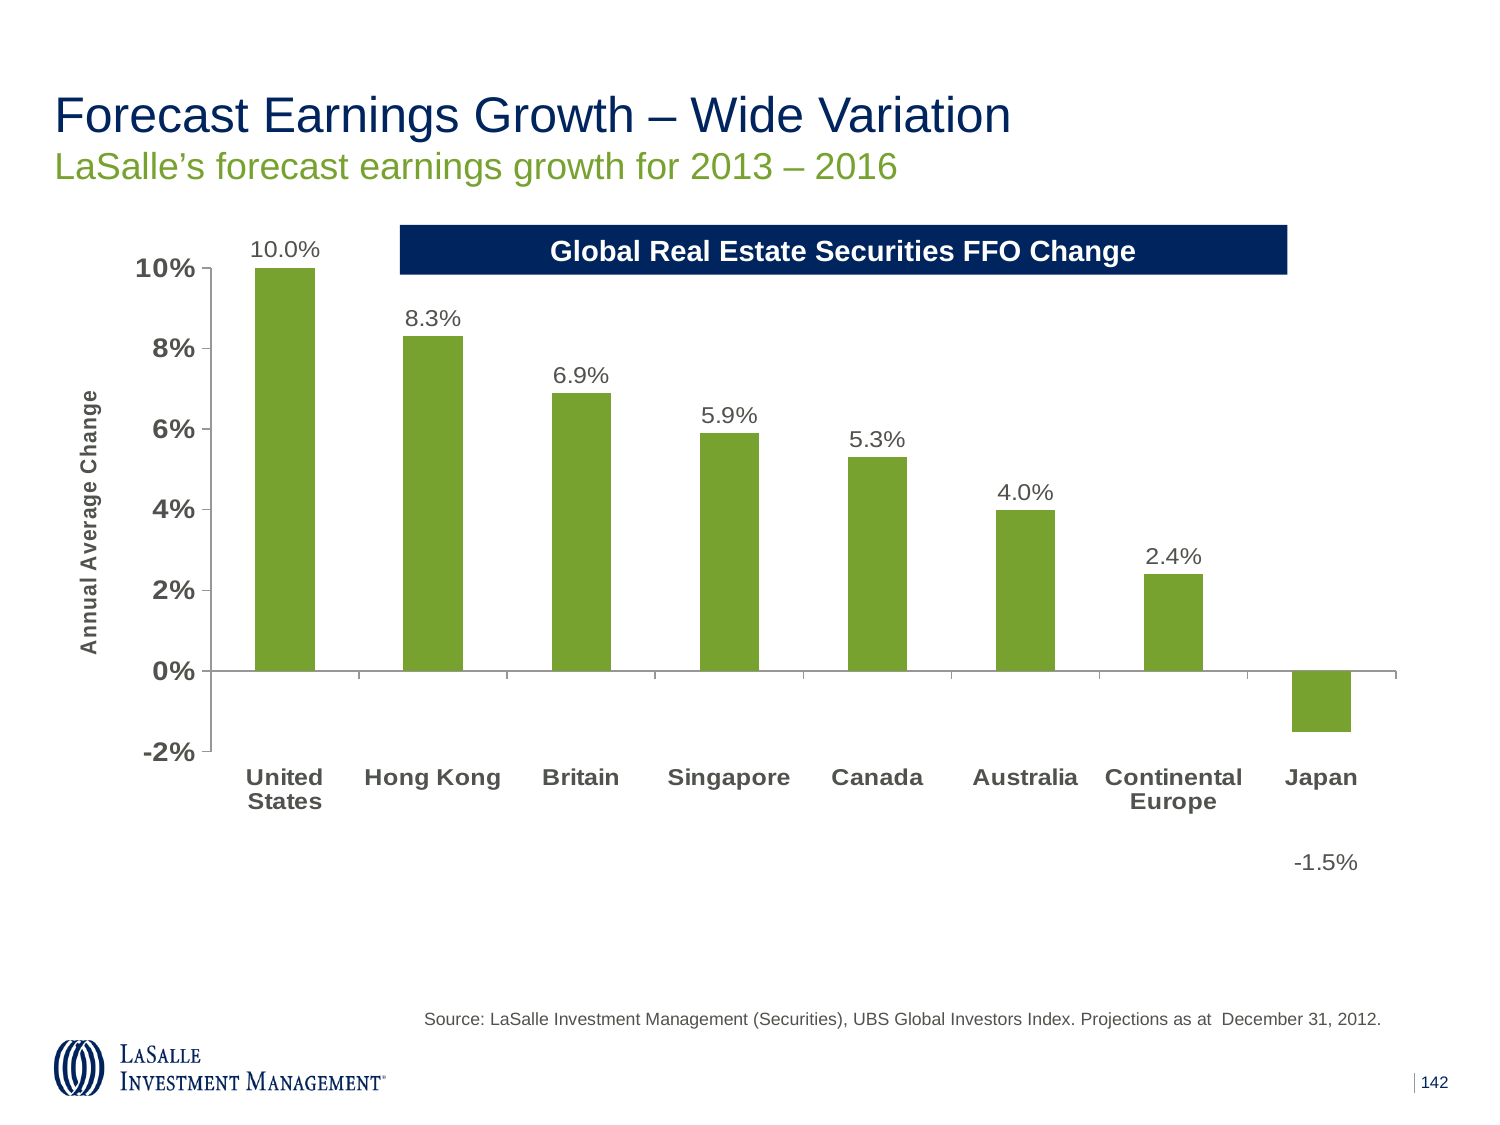

# Forecast Earnings Growth – Wide Variation LaSalle’s forecast earnings growth for 2013 – 2016
Global Real Estate Securities FFO Change

### Chart

| Category | Earnings Growth |
|---|---|
| United States | 0.1 |
| Hong Kong | 0.083 |
| Britain | 0.069 |
| Singapore | 0.059 |
| Canada | 0.053 |
| Australia | 0.04 |
| Continental Europe | 0.024 |
| Japan | -0.015113652939831171 |
Source: LaSalle Investment Management (Securities), UBS Global Investors Index. Projections as at  December 31, 2012.